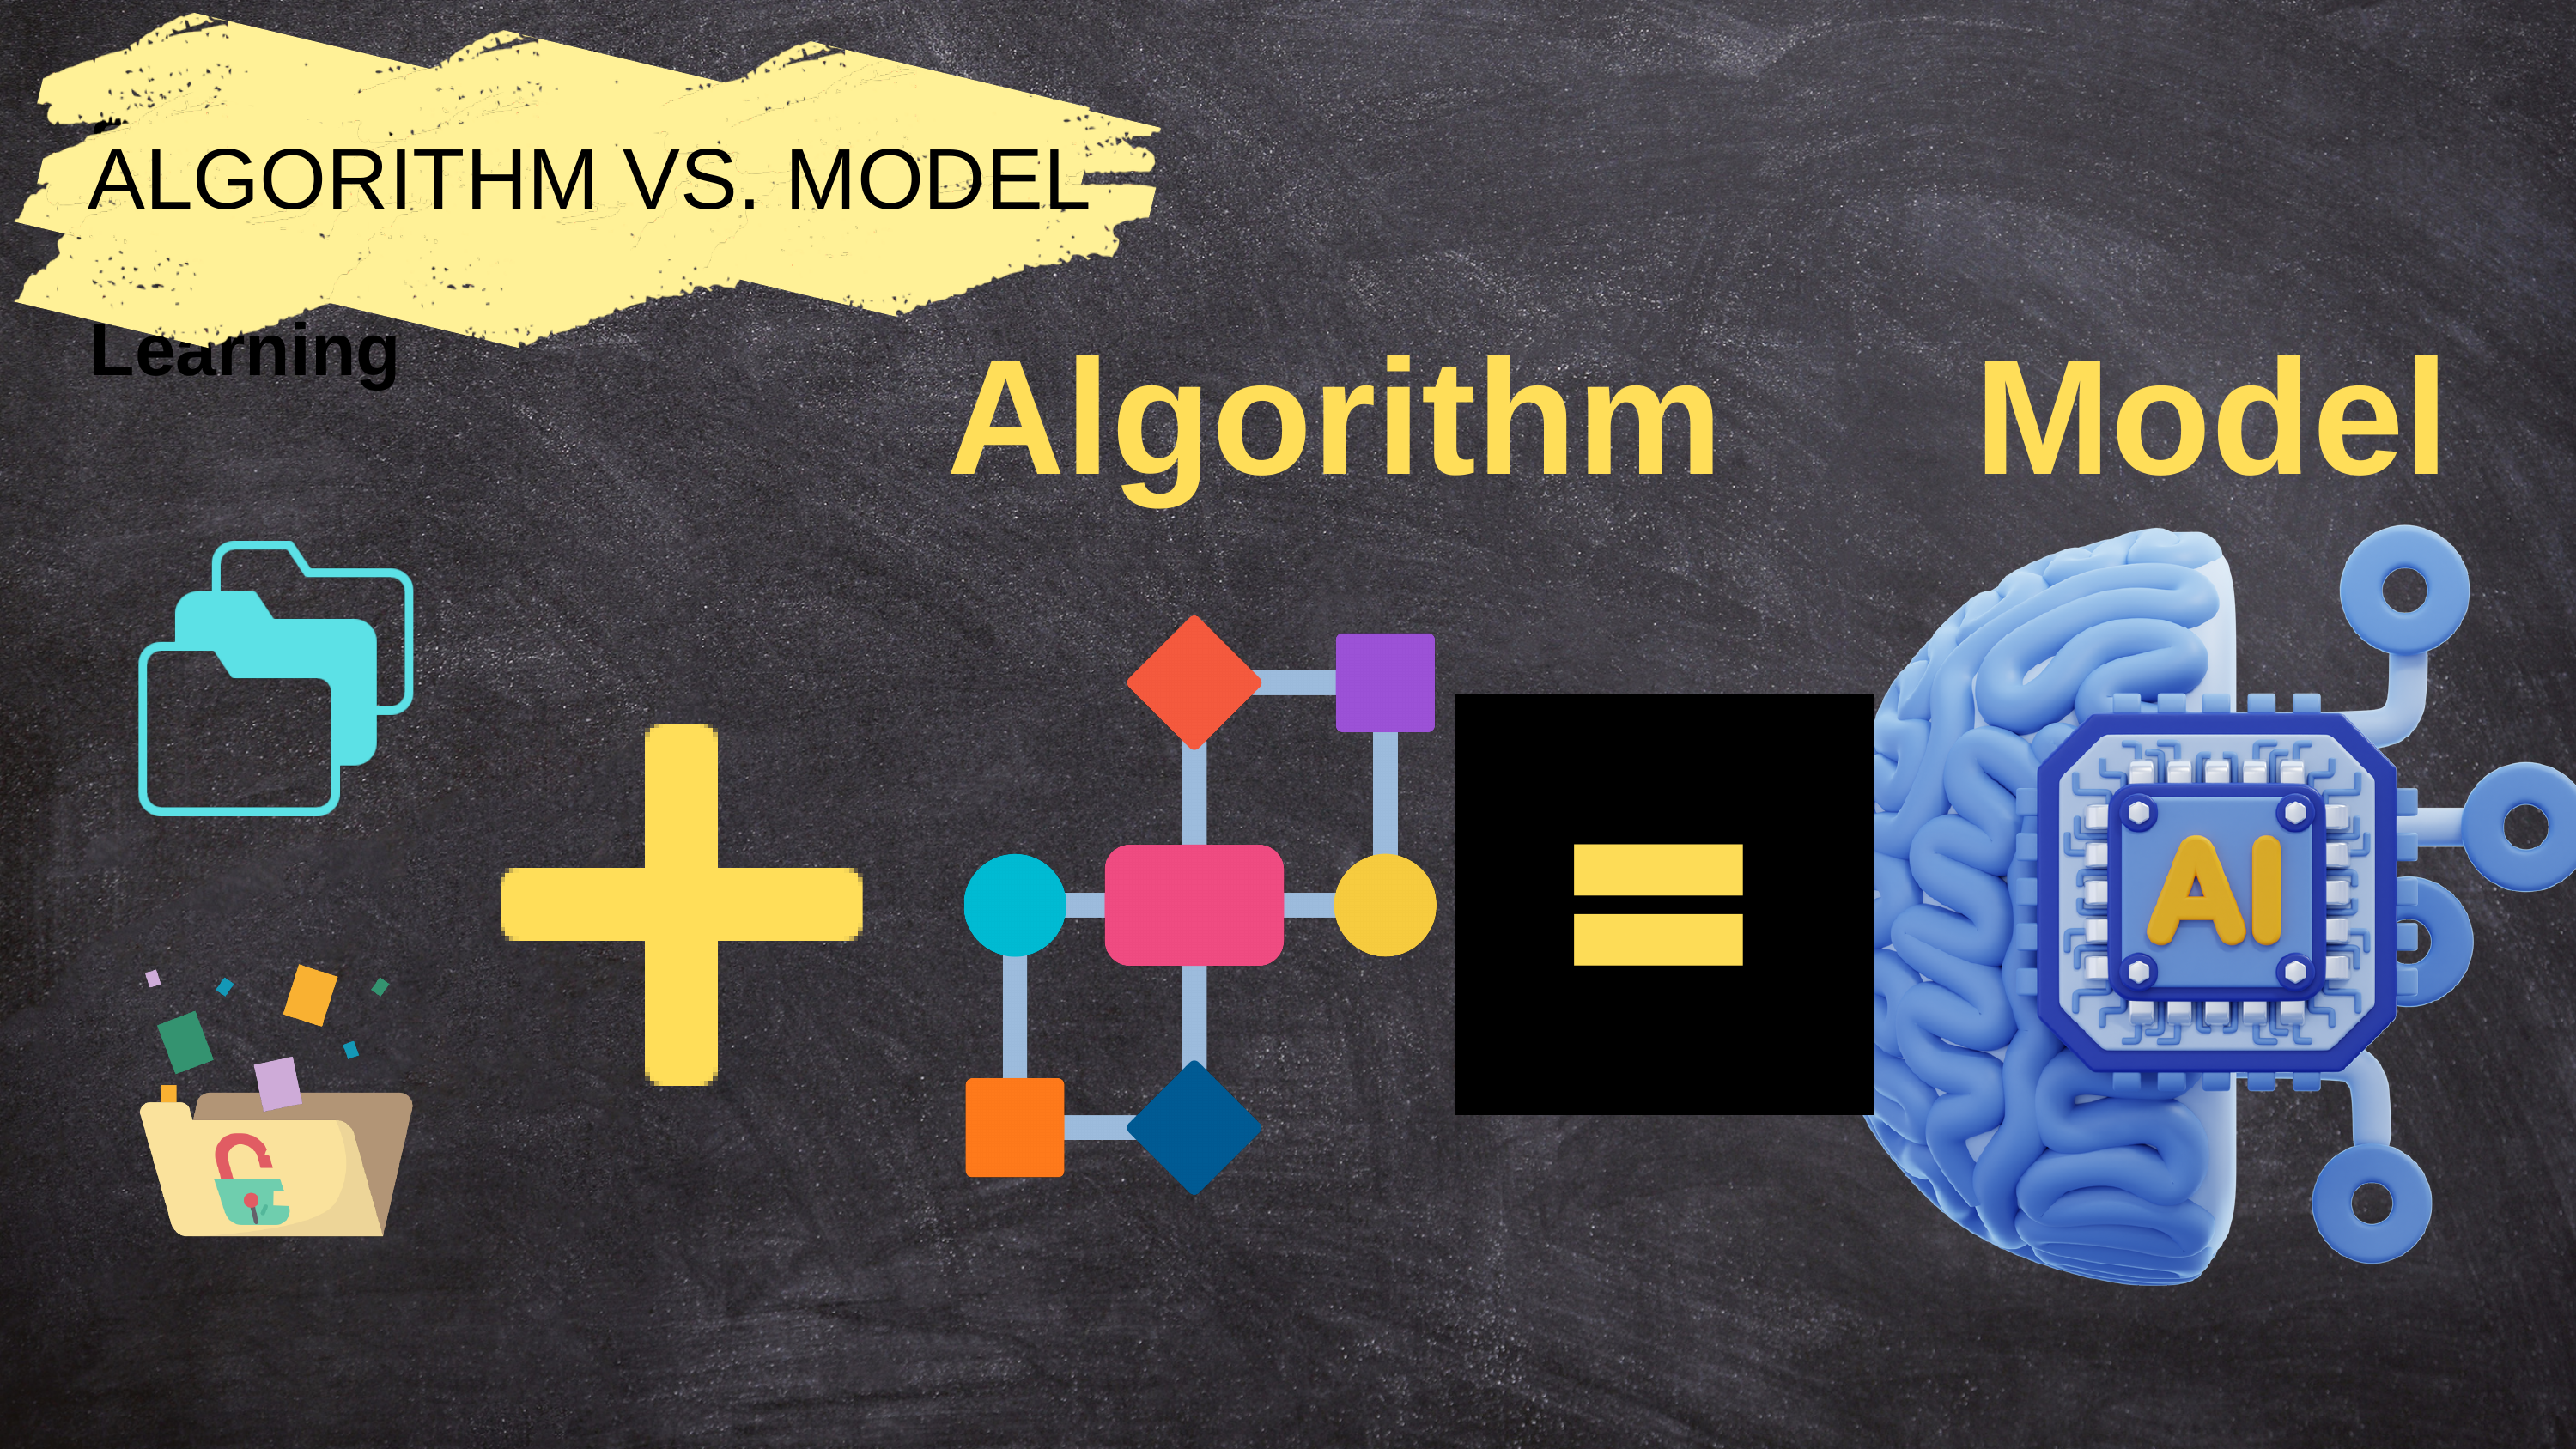

Supervised Learning

ALGORITHM VS. MODEL
Algorithm
Model